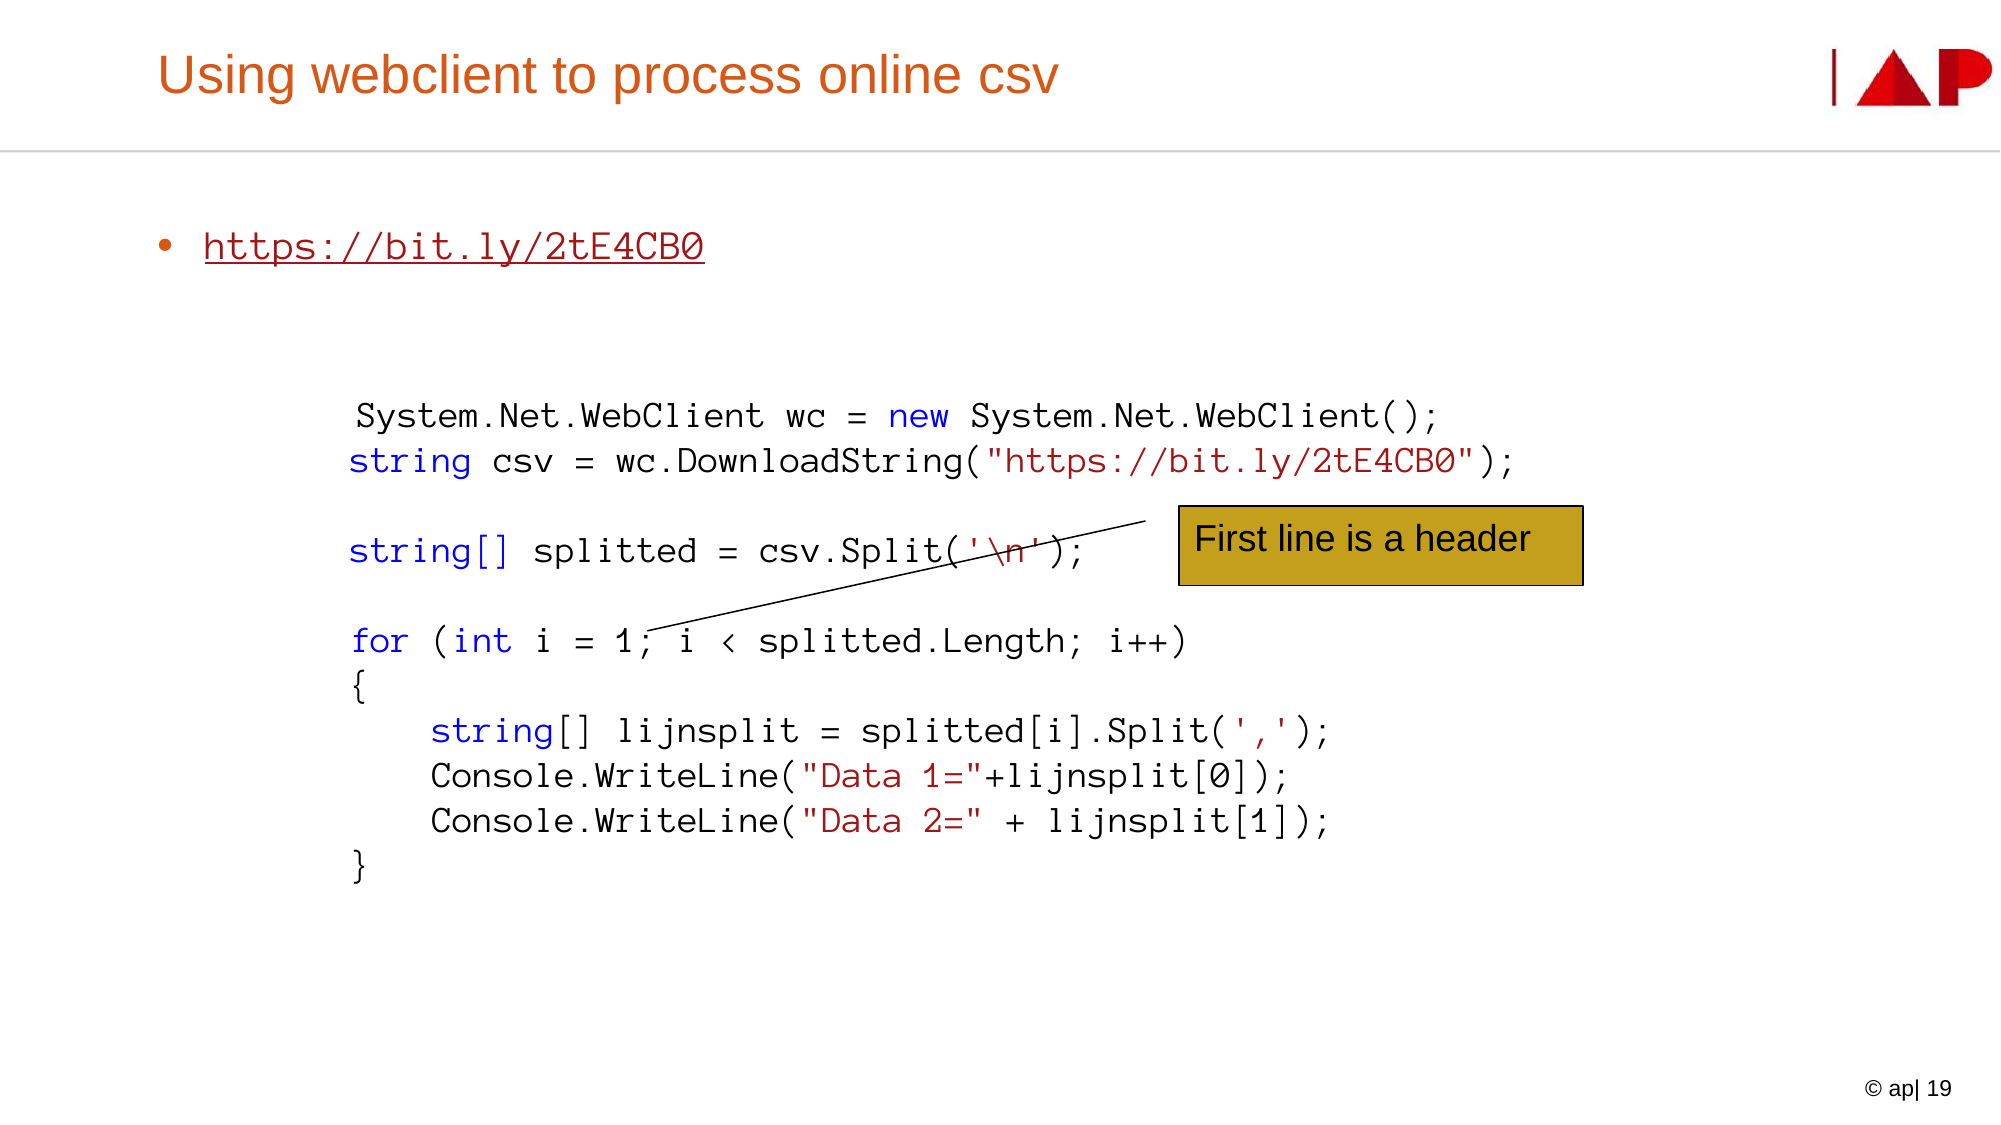

# Using webclient to process online csv
https://bit.ly/2tE4CB0
 	     System.Net.WebClient wc = new System.Net.WebClient();
            string csv = wc.DownloadString("https://bit.ly/2tE4CB0");

            string[] splitted = csv.Split('\n');

            for (int i = 1; i < splitted.Length; i++)
            {
                string[] lijnsplit = splitted[i].Split(',');
                Console.WriteLine("Data 1="+lijnsplit[0]);
                Console.WriteLine("Data 2=" + lijnsplit[1]);
            }
First line is a header
© ap| 19